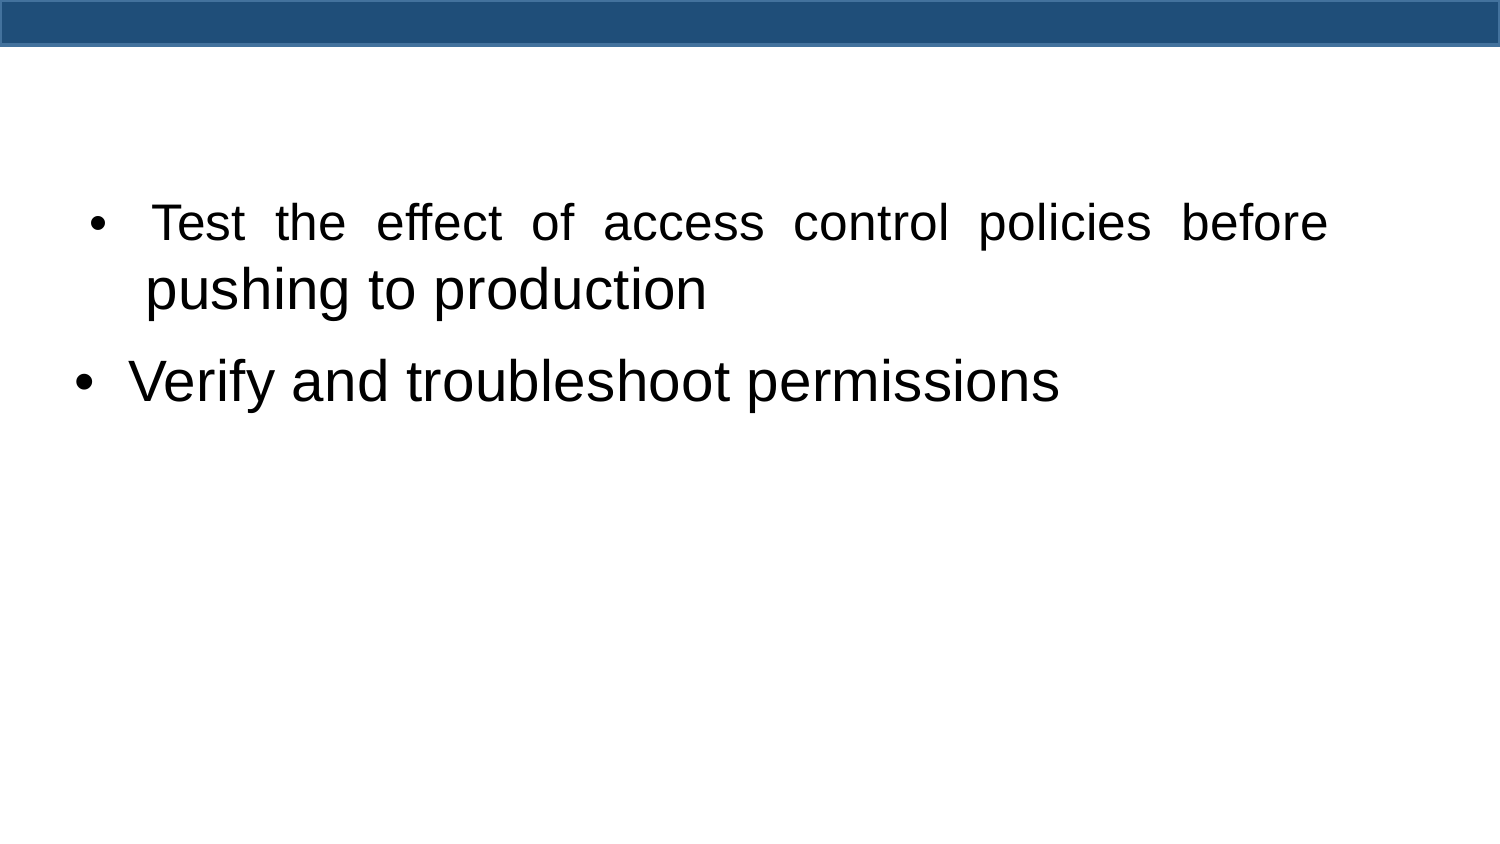

IAM  Policy  Simulator
•   Test  the  effect  of  access  control  policies  before
pushing to production
•  Verify and troubleshoot permissions